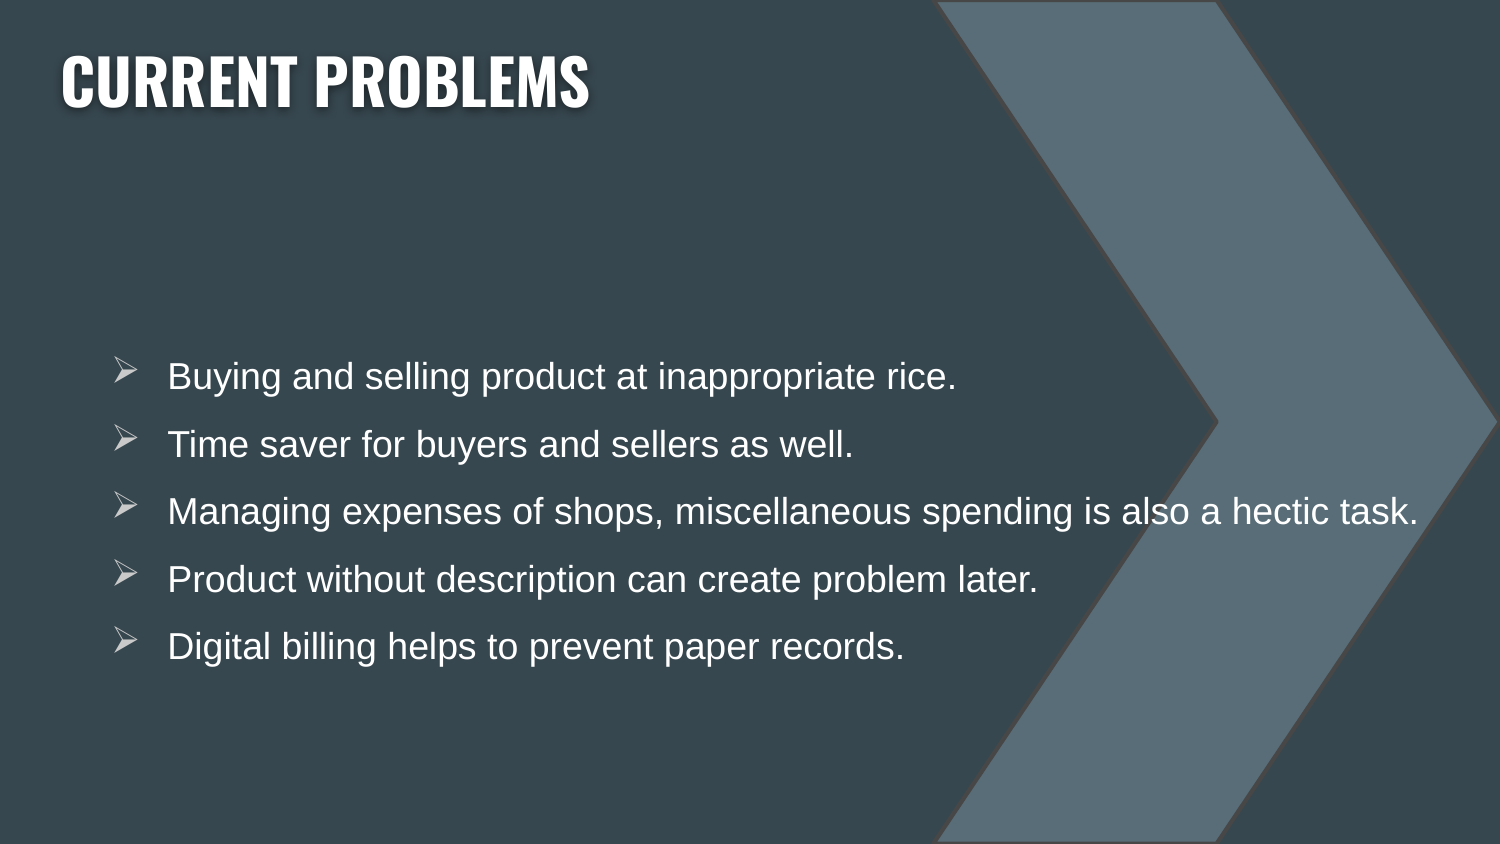

# CURRENT PROBLEMS
Buying and selling product at inappropriate rice.
Time saver for buyers and sellers as well.
Managing expenses of shops, miscellaneous spending is also a hectic task.
Product without description can create problem later.
Digital billing helps to prevent paper records.